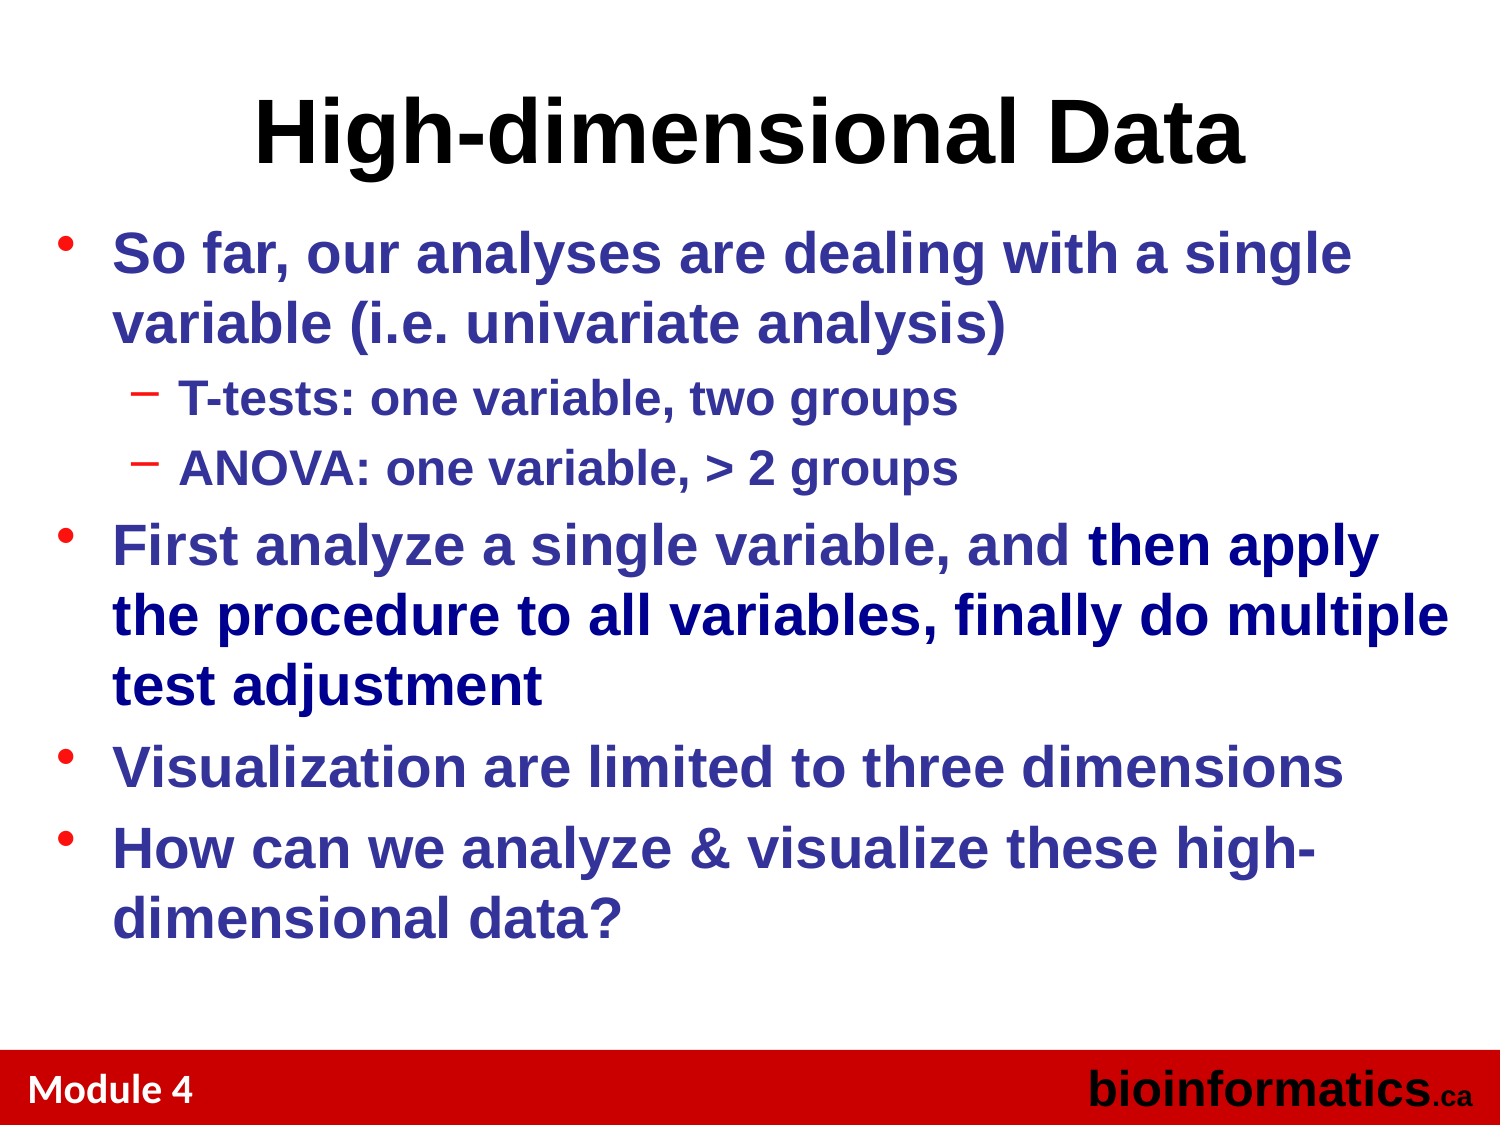

# High-dimensional Data
So far, our analyses are dealing with a single variable (i.e. univariate analysis)
T-tests: one variable, two groups
ANOVA: one variable, > 2 groups
First analyze a single variable, and then apply the procedure to all variables, finally do multiple test adjustment
Visualization are limited to three dimensions
How can we analyze & visualize these high-dimensional data?